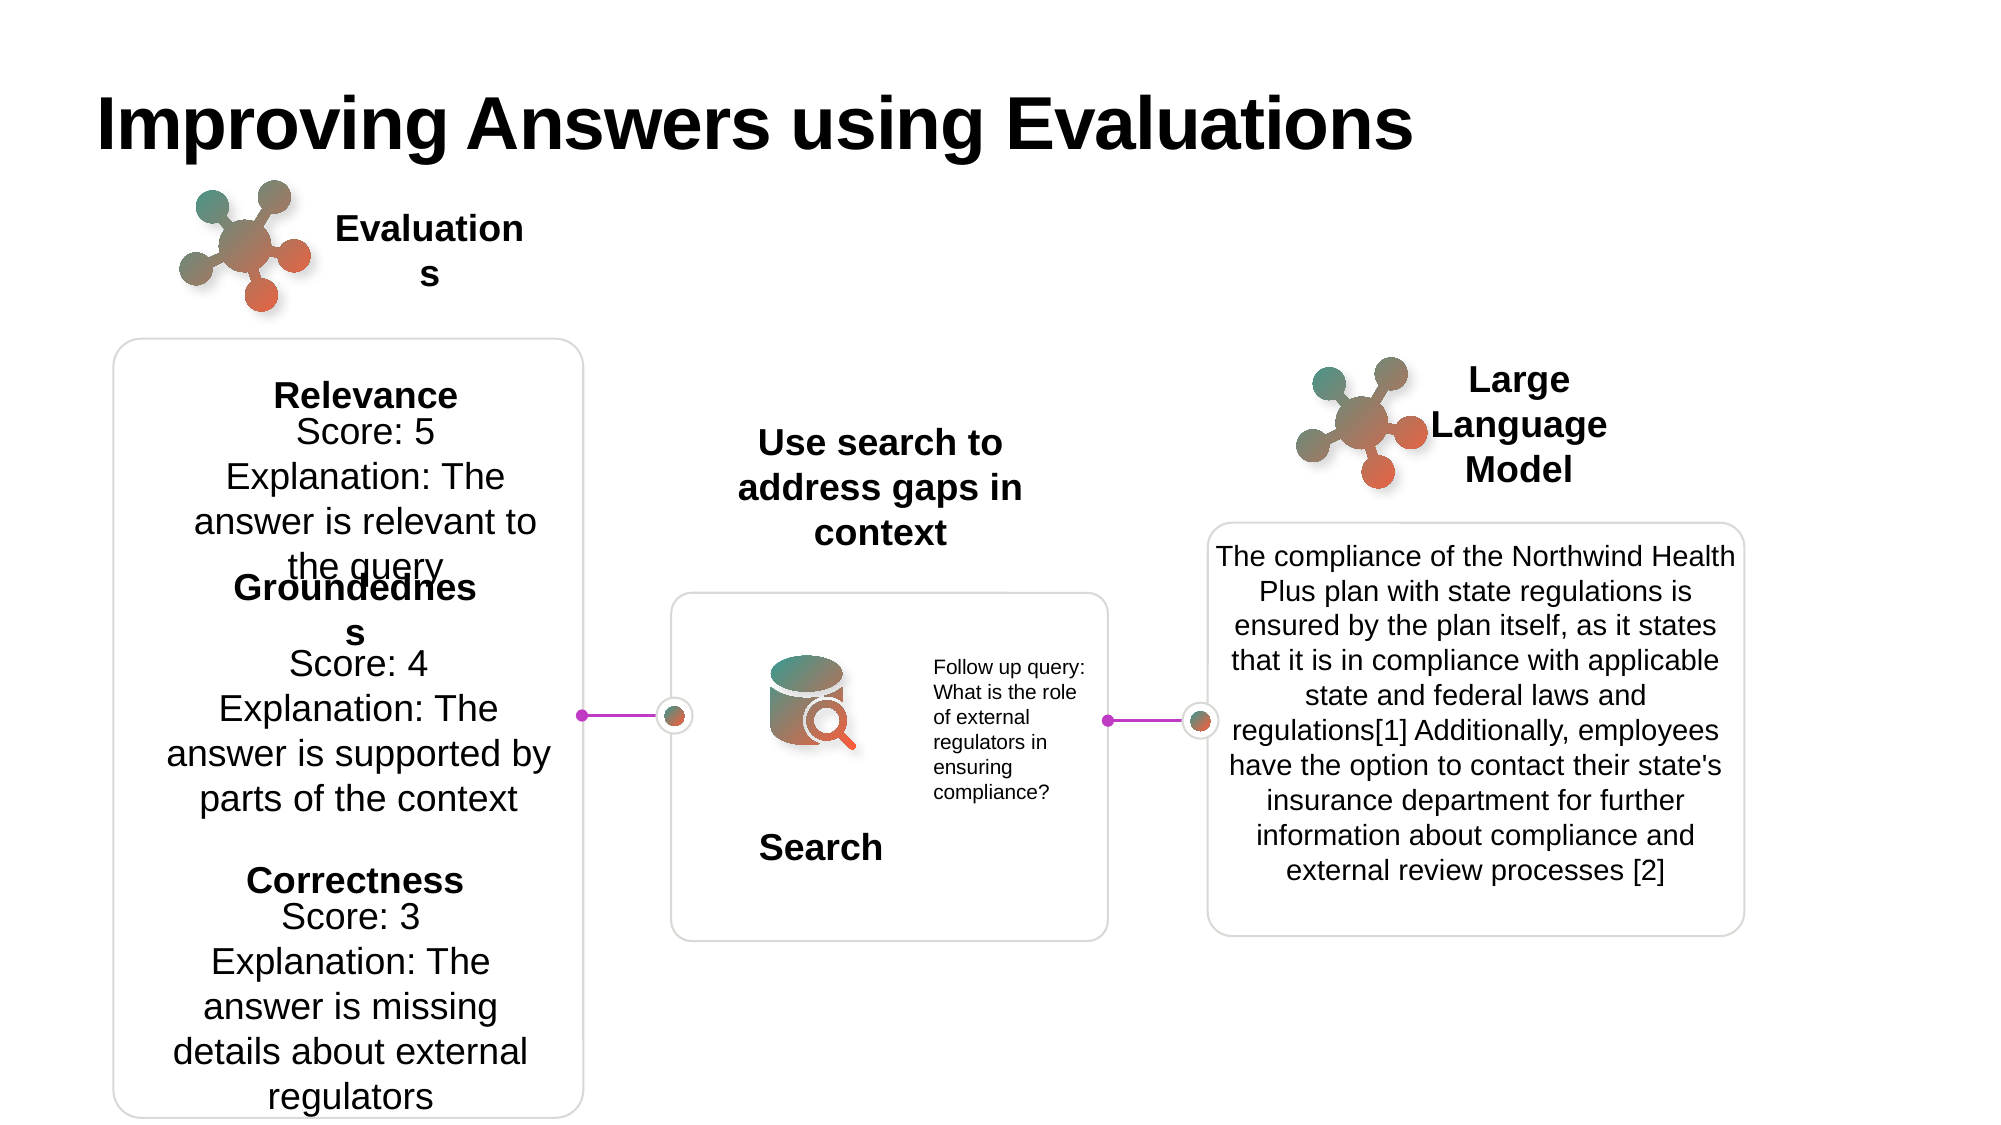

# Improving Answers using Evaluations

Evaluations
Relevance

Large Language Model
Score: 5
Explanation: The answer is relevant to the query
Use search to address gaps in context
The compliance of the Northwind Health Plus plan with state regulations is ensured by the plan itself, as it states that it is in compliance with applicable state and federal laws and regulations[1] Additionally, employees have the option to contact their state's insurance department for further information about compliance and external review processes [2]
Groundedness

Score: 4
Explanation: The answer is supported by parts of the context
Follow up query: What is the role of external regulators in ensuring compliance?

Search
Correctness
Score: 3
Explanation: The answer is missing details about external regulators